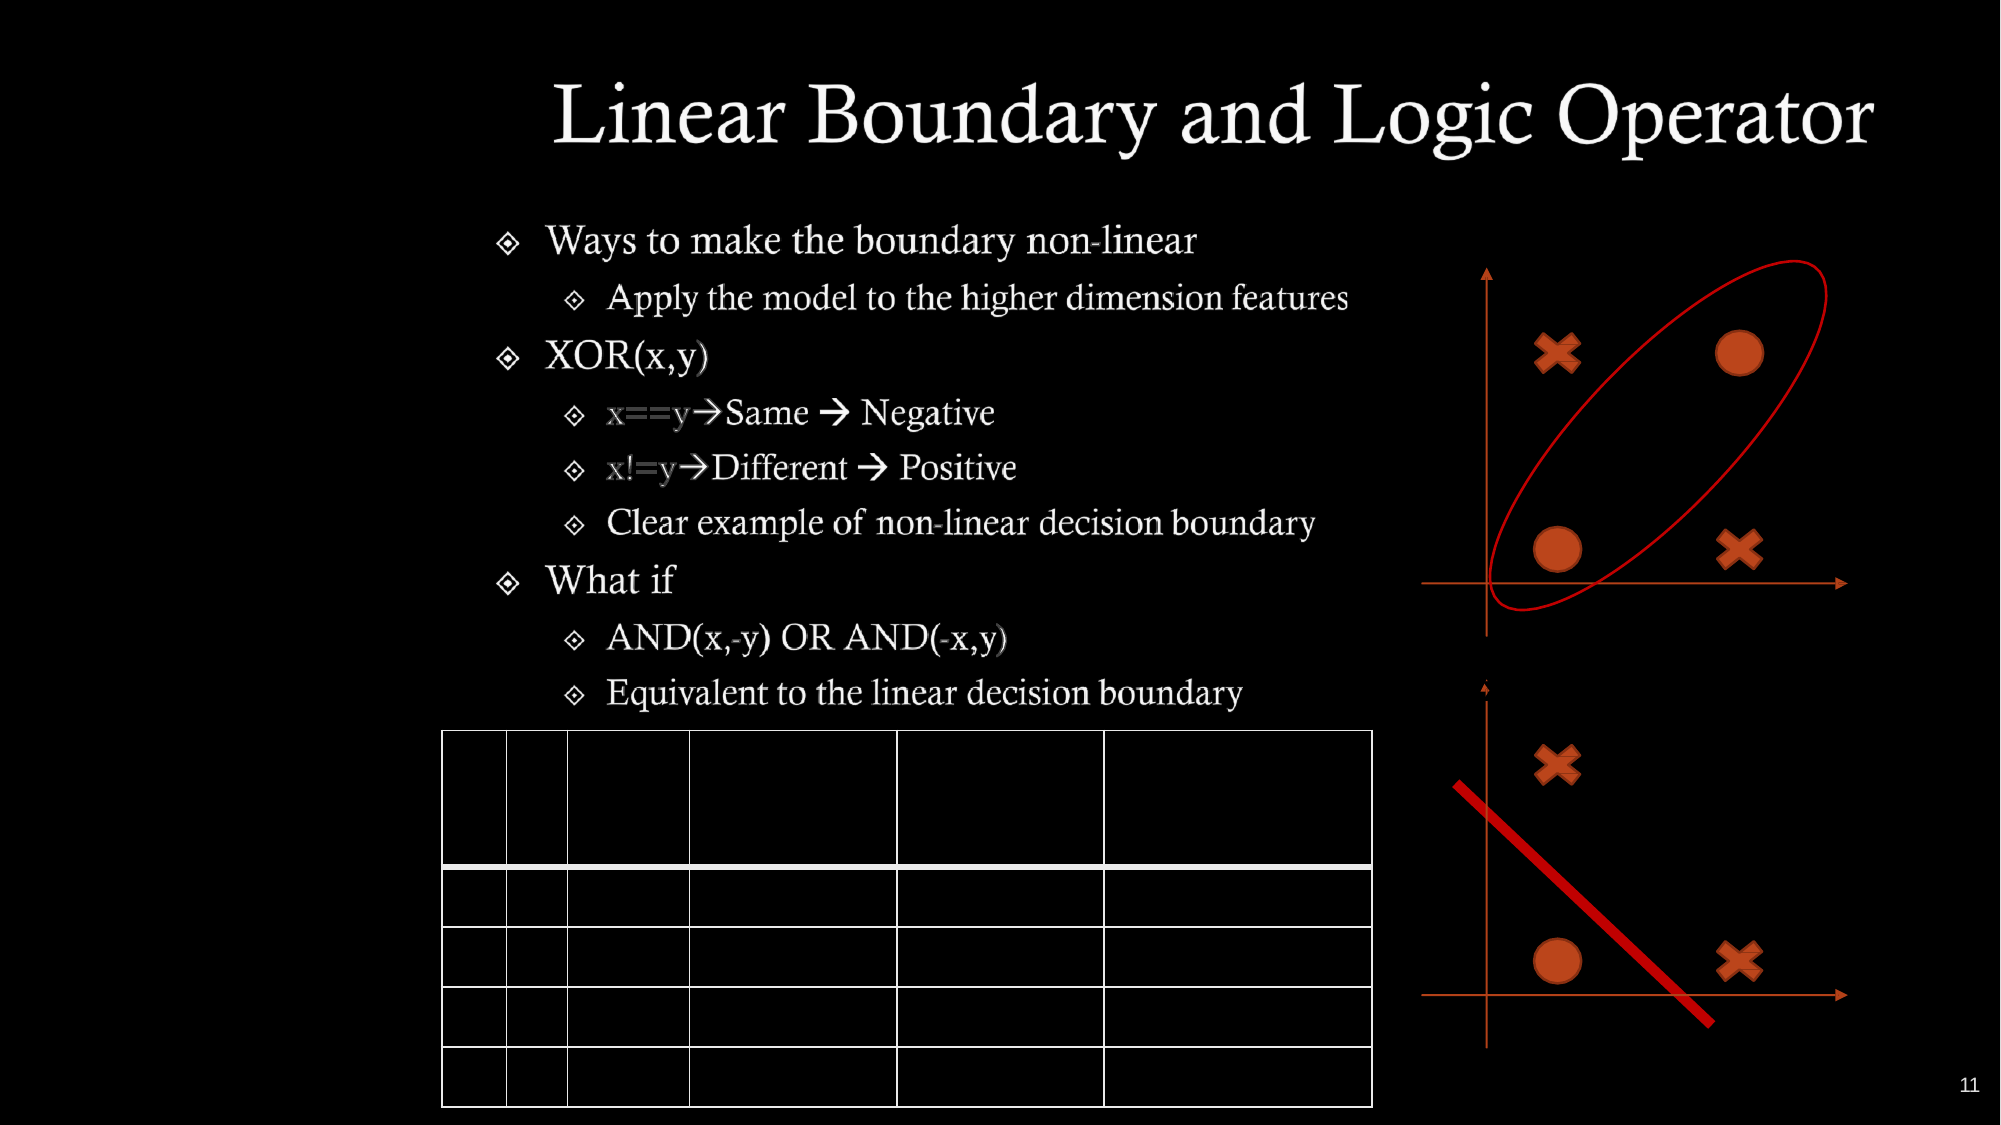

x2
1
XOR

0

0
AND(x1,-x2)
1

x1
1

XOR

| X | Y | XOR | AND (X,-Y) | AND (-X,Y) | AND(x,-y) OR AND(-x,y) |
| --- | --- | --- | --- | --- | --- |
| 0 | 0 | 0 | 0 | 0 | 0 |
| 0 | 1 | 1 | 0 | 1 | 1 |
| 1 | 0 | 1 | 1 | 0 | 1 |
| 1 | 1 | 0 | 0 | 0 | 0 |

0

0
1
AND(-x1,x2)

11